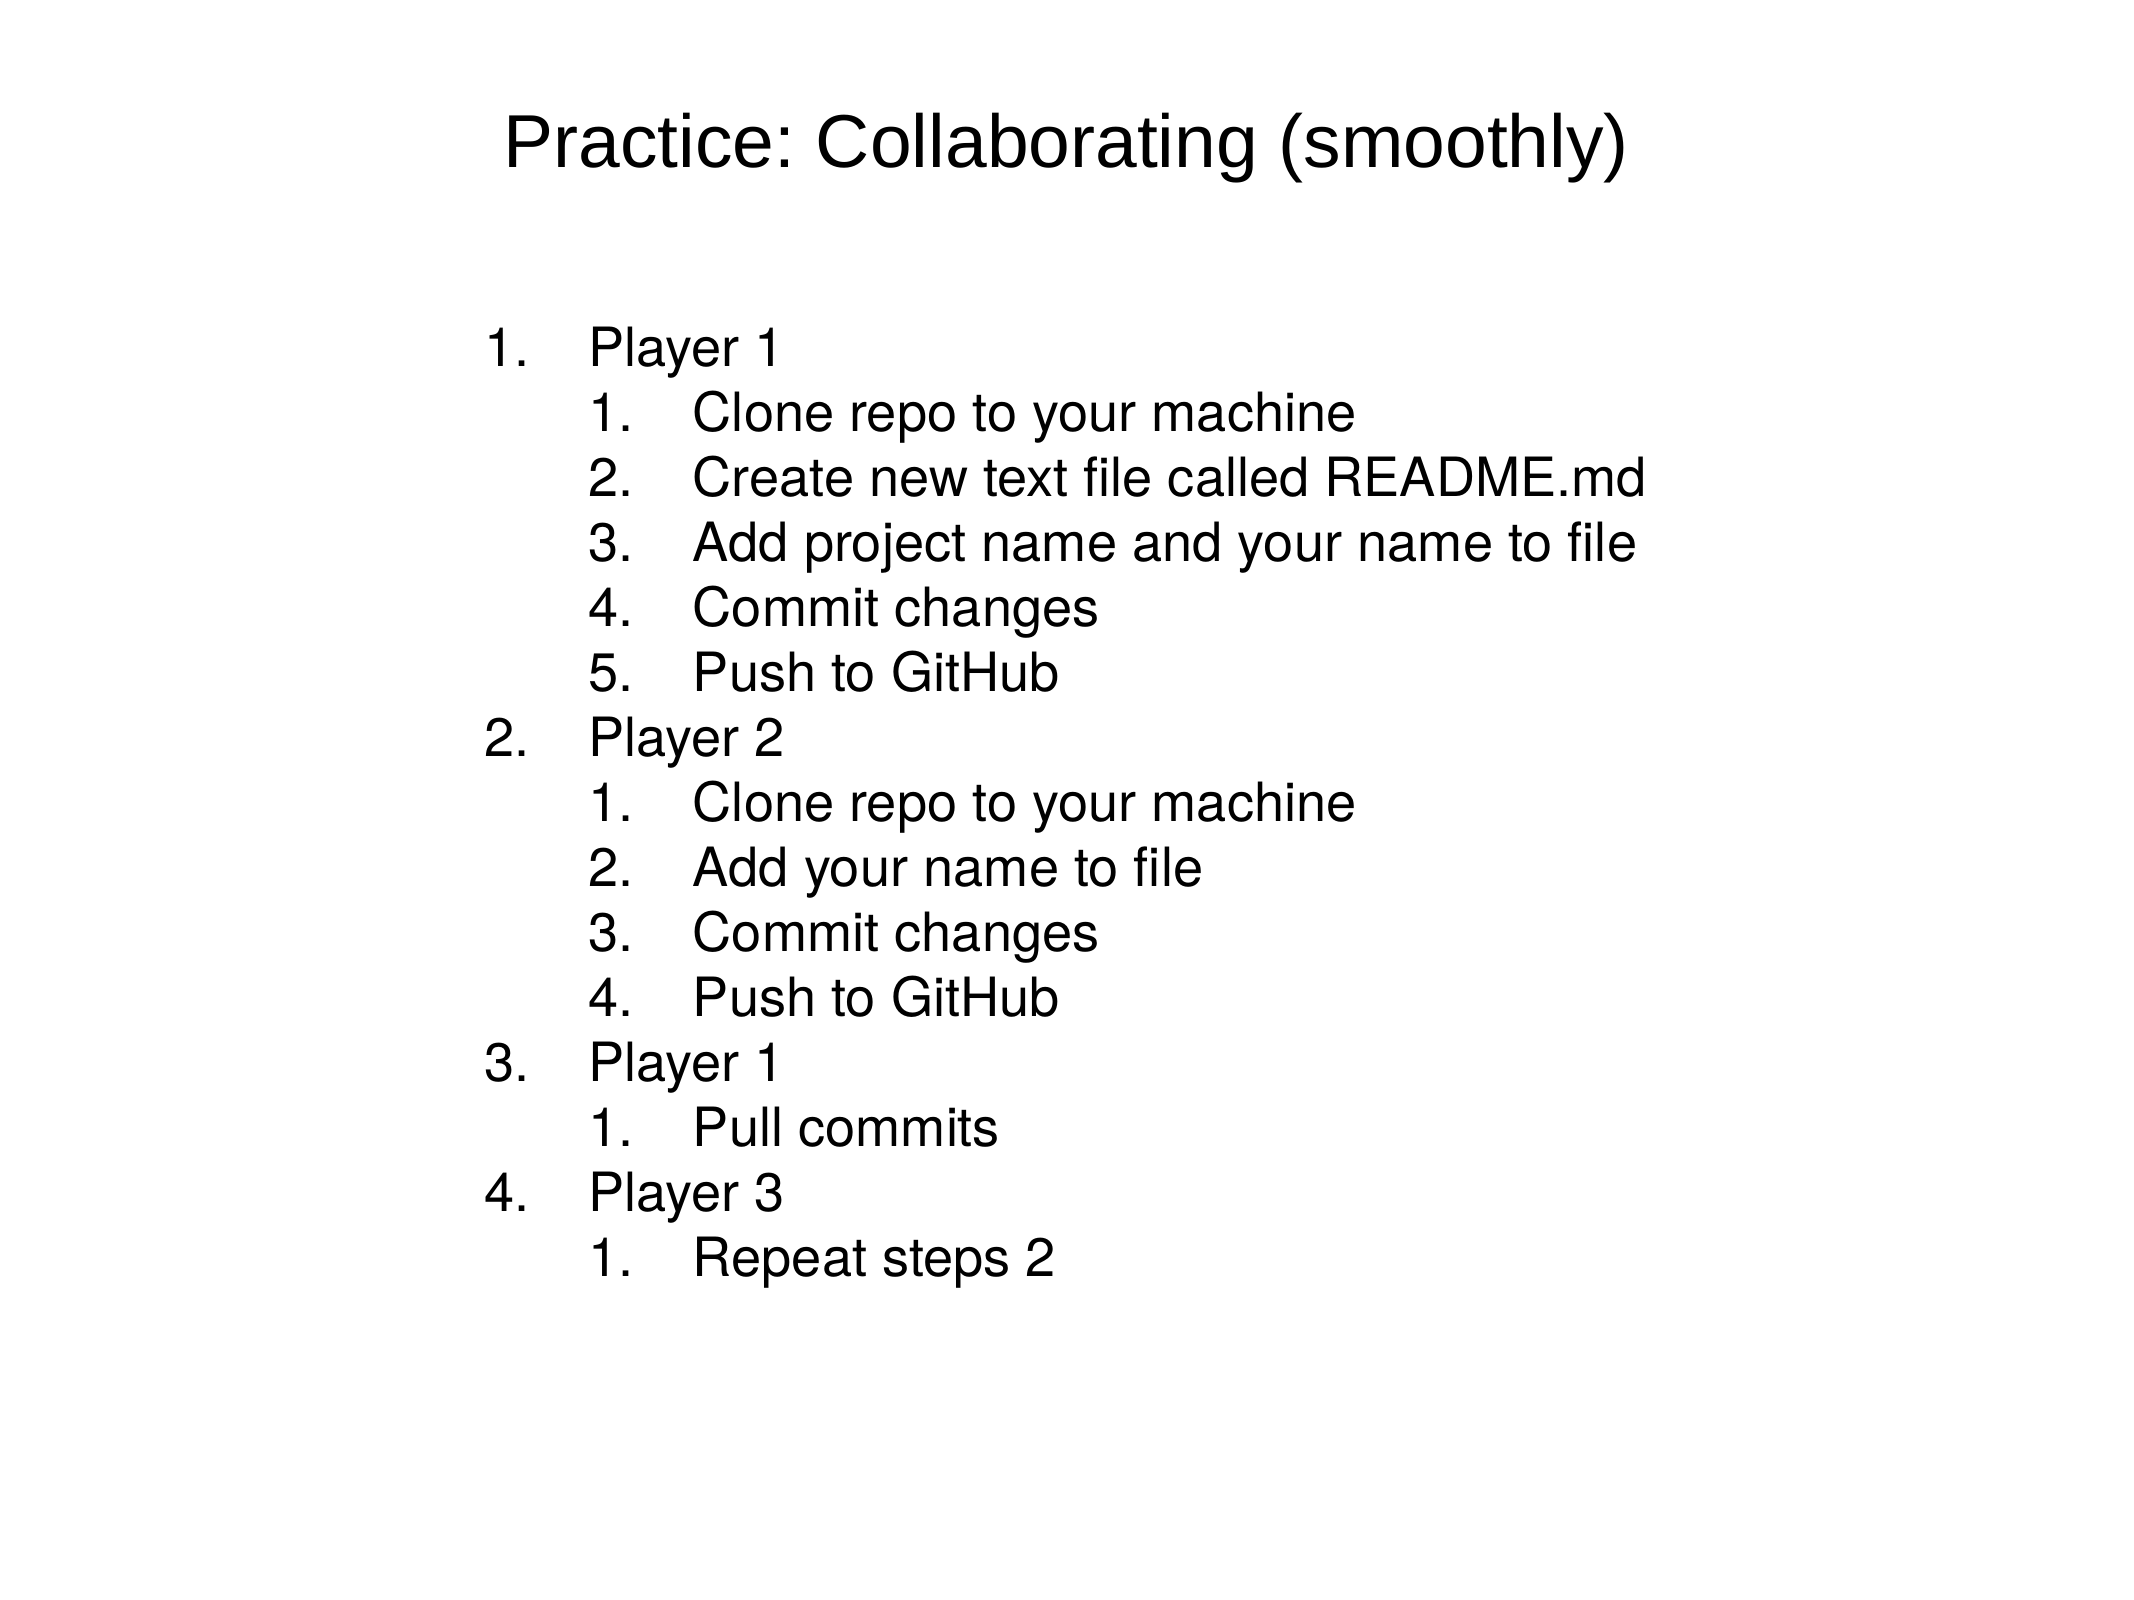

Practice: Collaborating (smoothly)
Player 1
Clone repo to your machine
Create new text file called README.md
Add project name and your name to file
Commit changes
Push to GitHub
Player 2
Clone repo to your machine
Add your name to file
Commit changes
Push to GitHub
Player 1
Pull commits
Player 3
Repeat steps 2